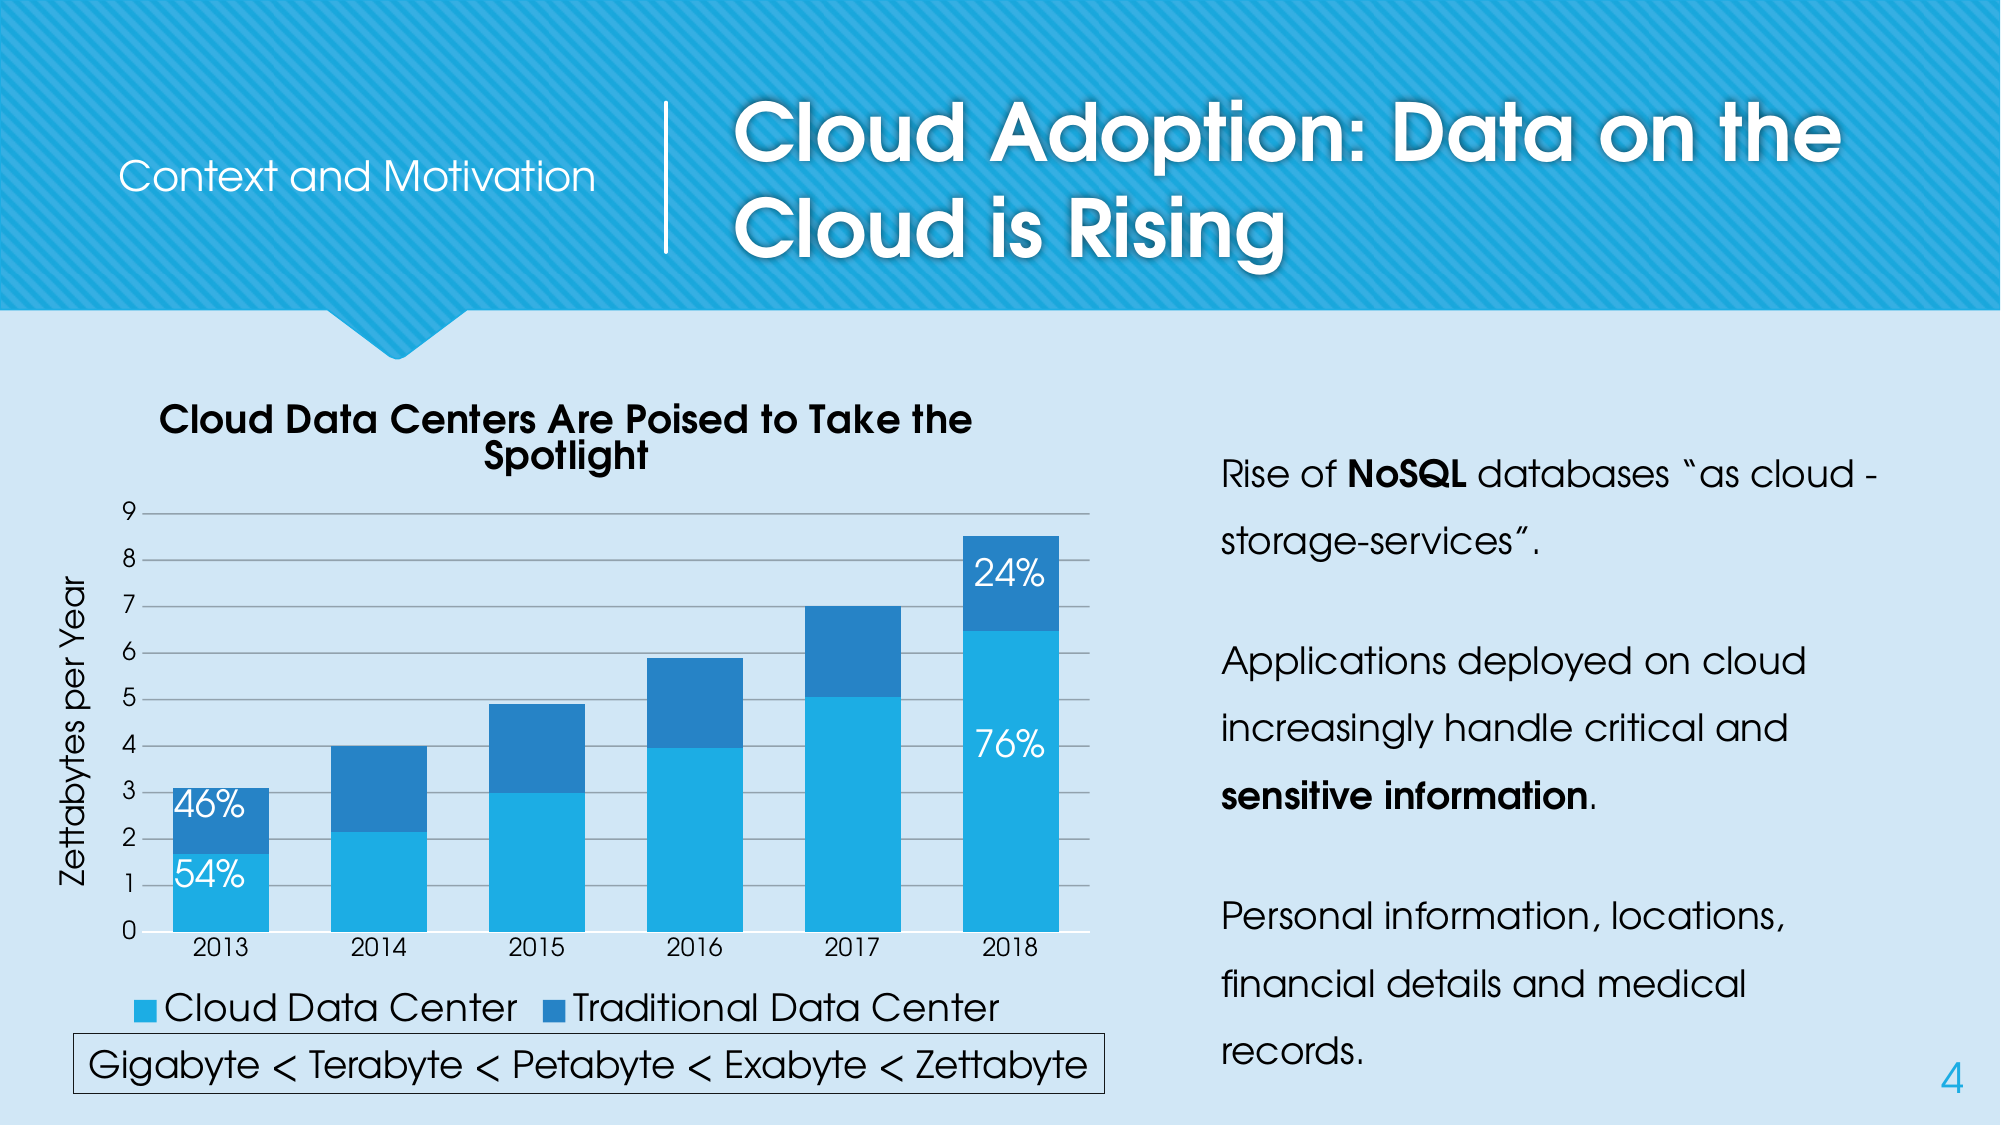

Context and Motivation
# Cloud Adoption: Data on the Cloud is Rising

### Chart: Cloud Data Centers Are Poised to Take the Spotlight

| Category | Cloud Data Center | Traditional Data Center |
|---|---|---|
| 2013 | 1.674 | 1.426 |
| 2014 | 2.16 | 1.84 |
| 2015 | 2.989 | 1.911 |
| 2016 | 3.953 | 1.947 |
| 2017 | 5.05 | 1.96 |
| 2018 | 6.48 | 2.04 |
Rise of NoSQL databases “as cloud -storage-services”.
24%
Applications deployed on cloud increasingly handle critical and sensitive information.
76%
46%
54%
Personal information, locations, financial details and medical records.
4
Gigabyte < Terabyte < Petabyte < Exabyte < Zettabyte